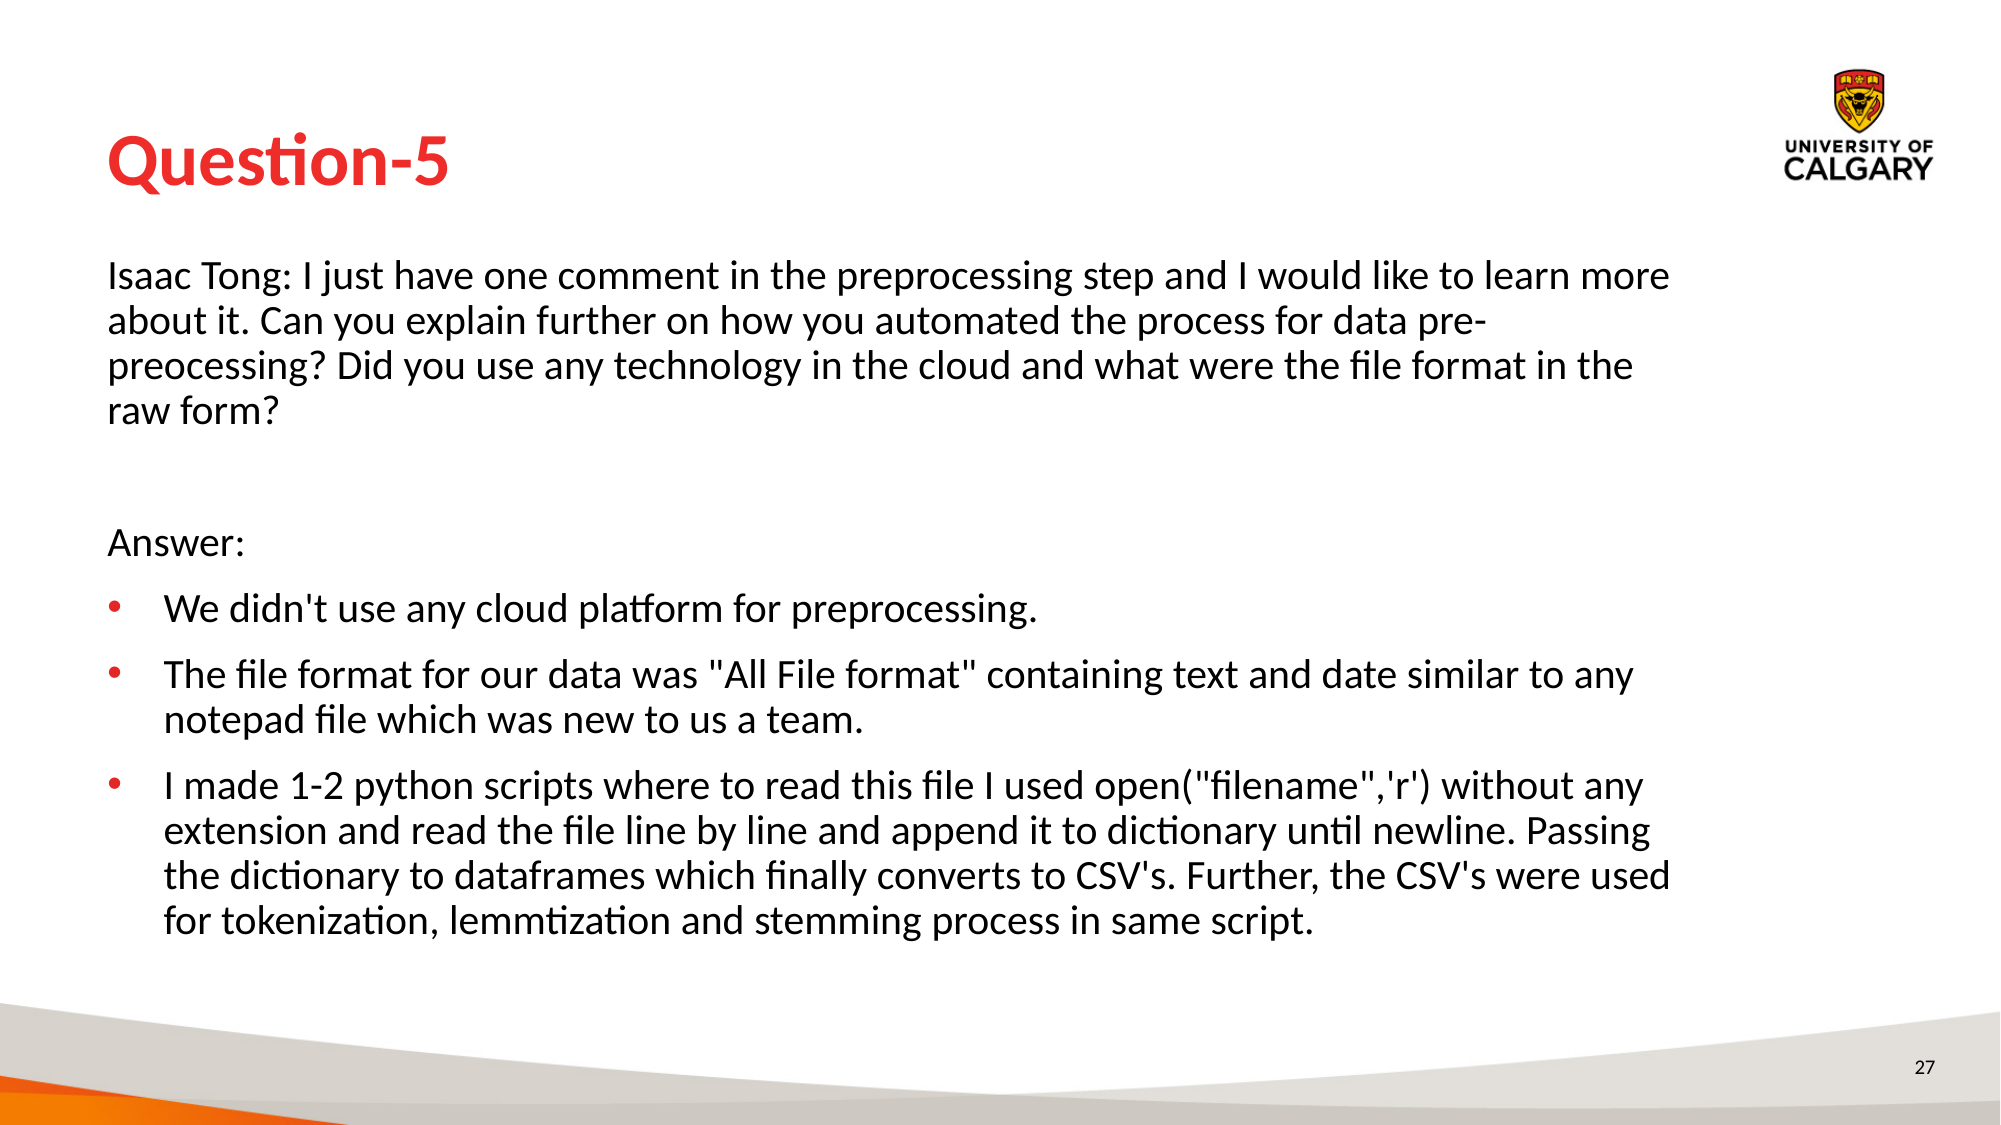

# Question-5
Isaac Tong: I just have one comment in the preprocessing step and I would like to learn more about it. Can you explain further on how you automated the process for data pre-preocessing? Did you use any technology in the cloud and what were the file format in the raw form?

Answer:
We didn't use any cloud platform for preprocessing.
The file format for our data was "All File format" containing text and date similar to any notepad file which was new to us a team.
I made 1-2 python scripts where to read this file I used open("filename",'r') without any extension and read the file line by line and append it to dictionary until newline. Passing the dictionary to dataframes which finally converts to CSV's. Further, the CSV's were used for tokenization, lemmtization and stemming process in same script.

27